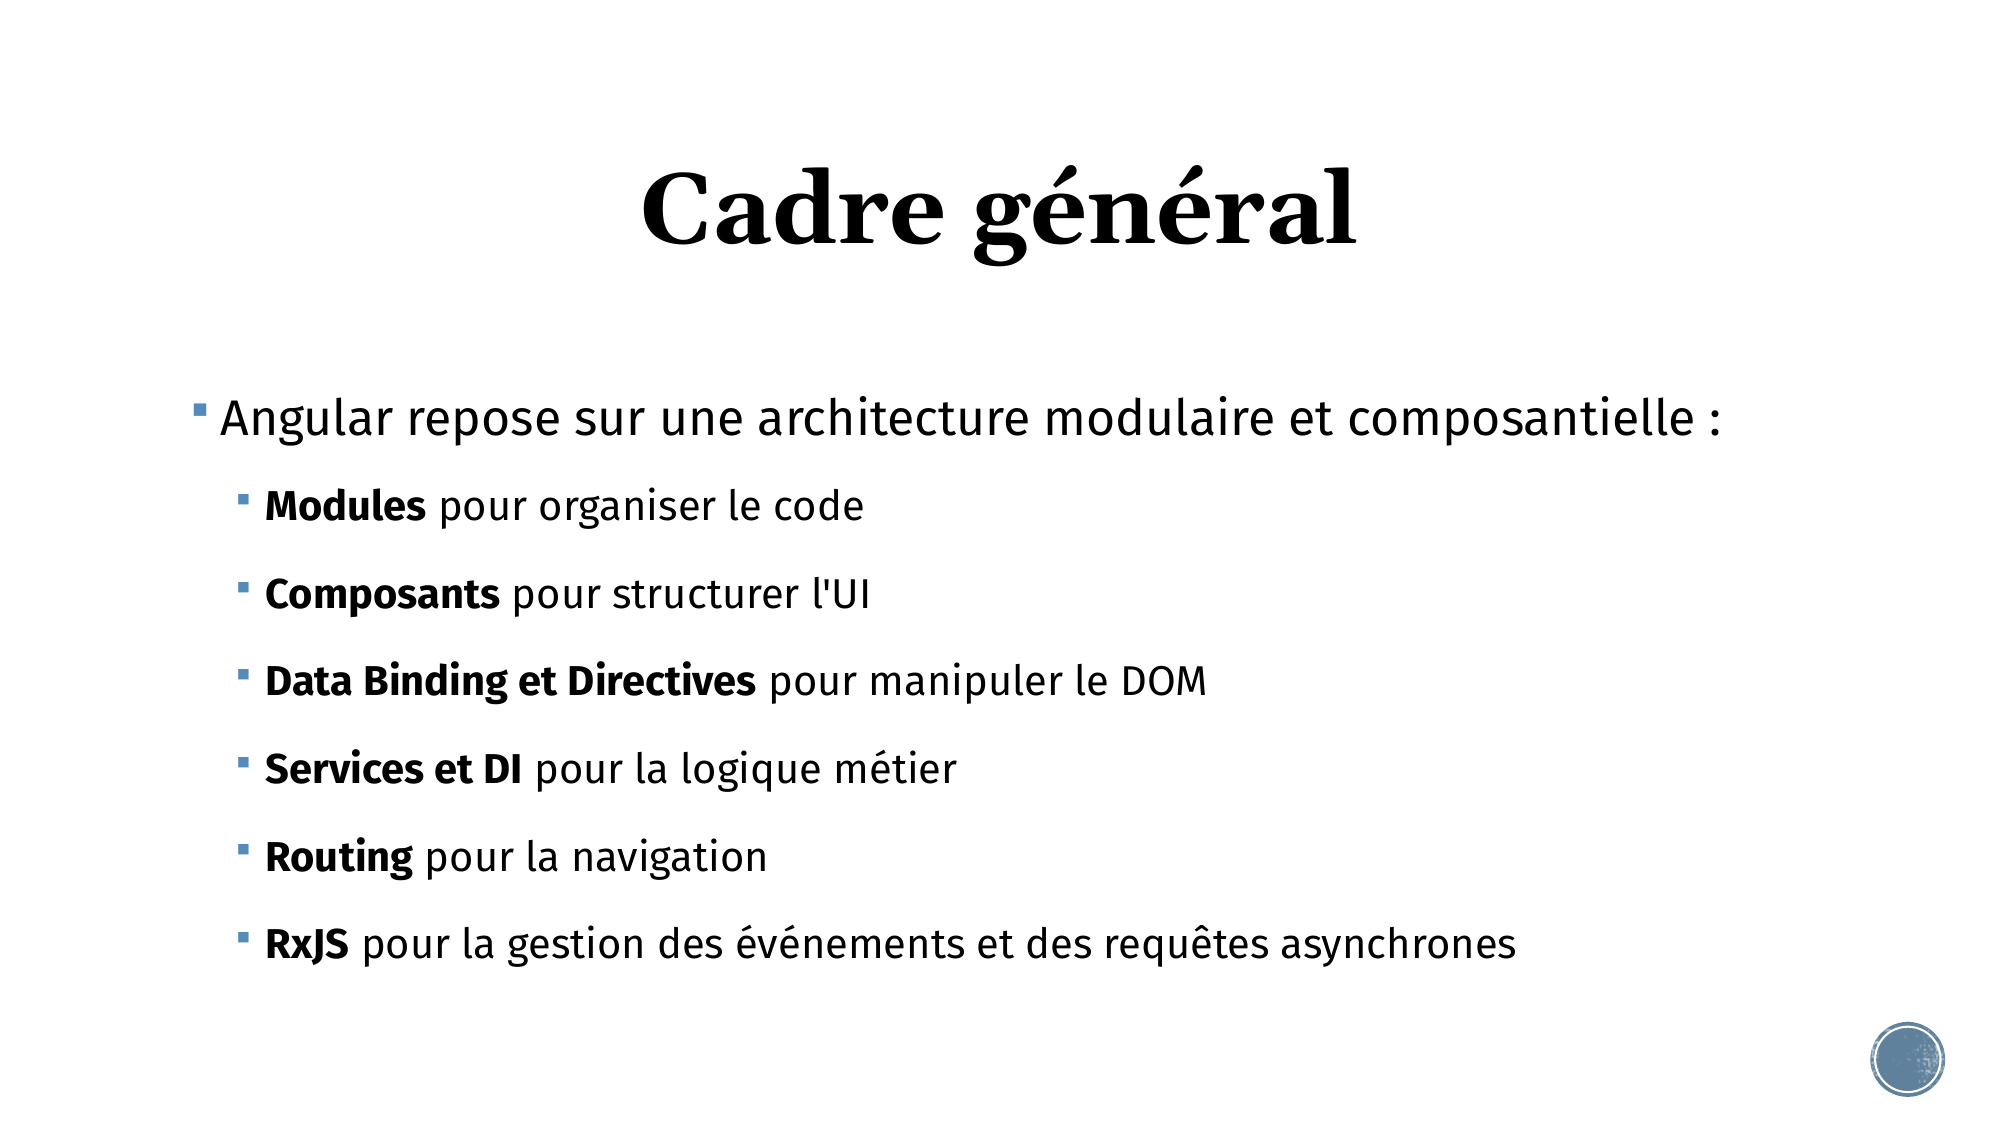

# Cadre général
Angular repose sur une architecture modulaire et composantielle :
Modules pour organiser le code
Composants pour structurer l'UI
Data Binding et Directives pour manipuler le DOM
Services et DI pour la logique métier
Routing pour la navigation
RxJS pour la gestion des événements et des requêtes asynchrones